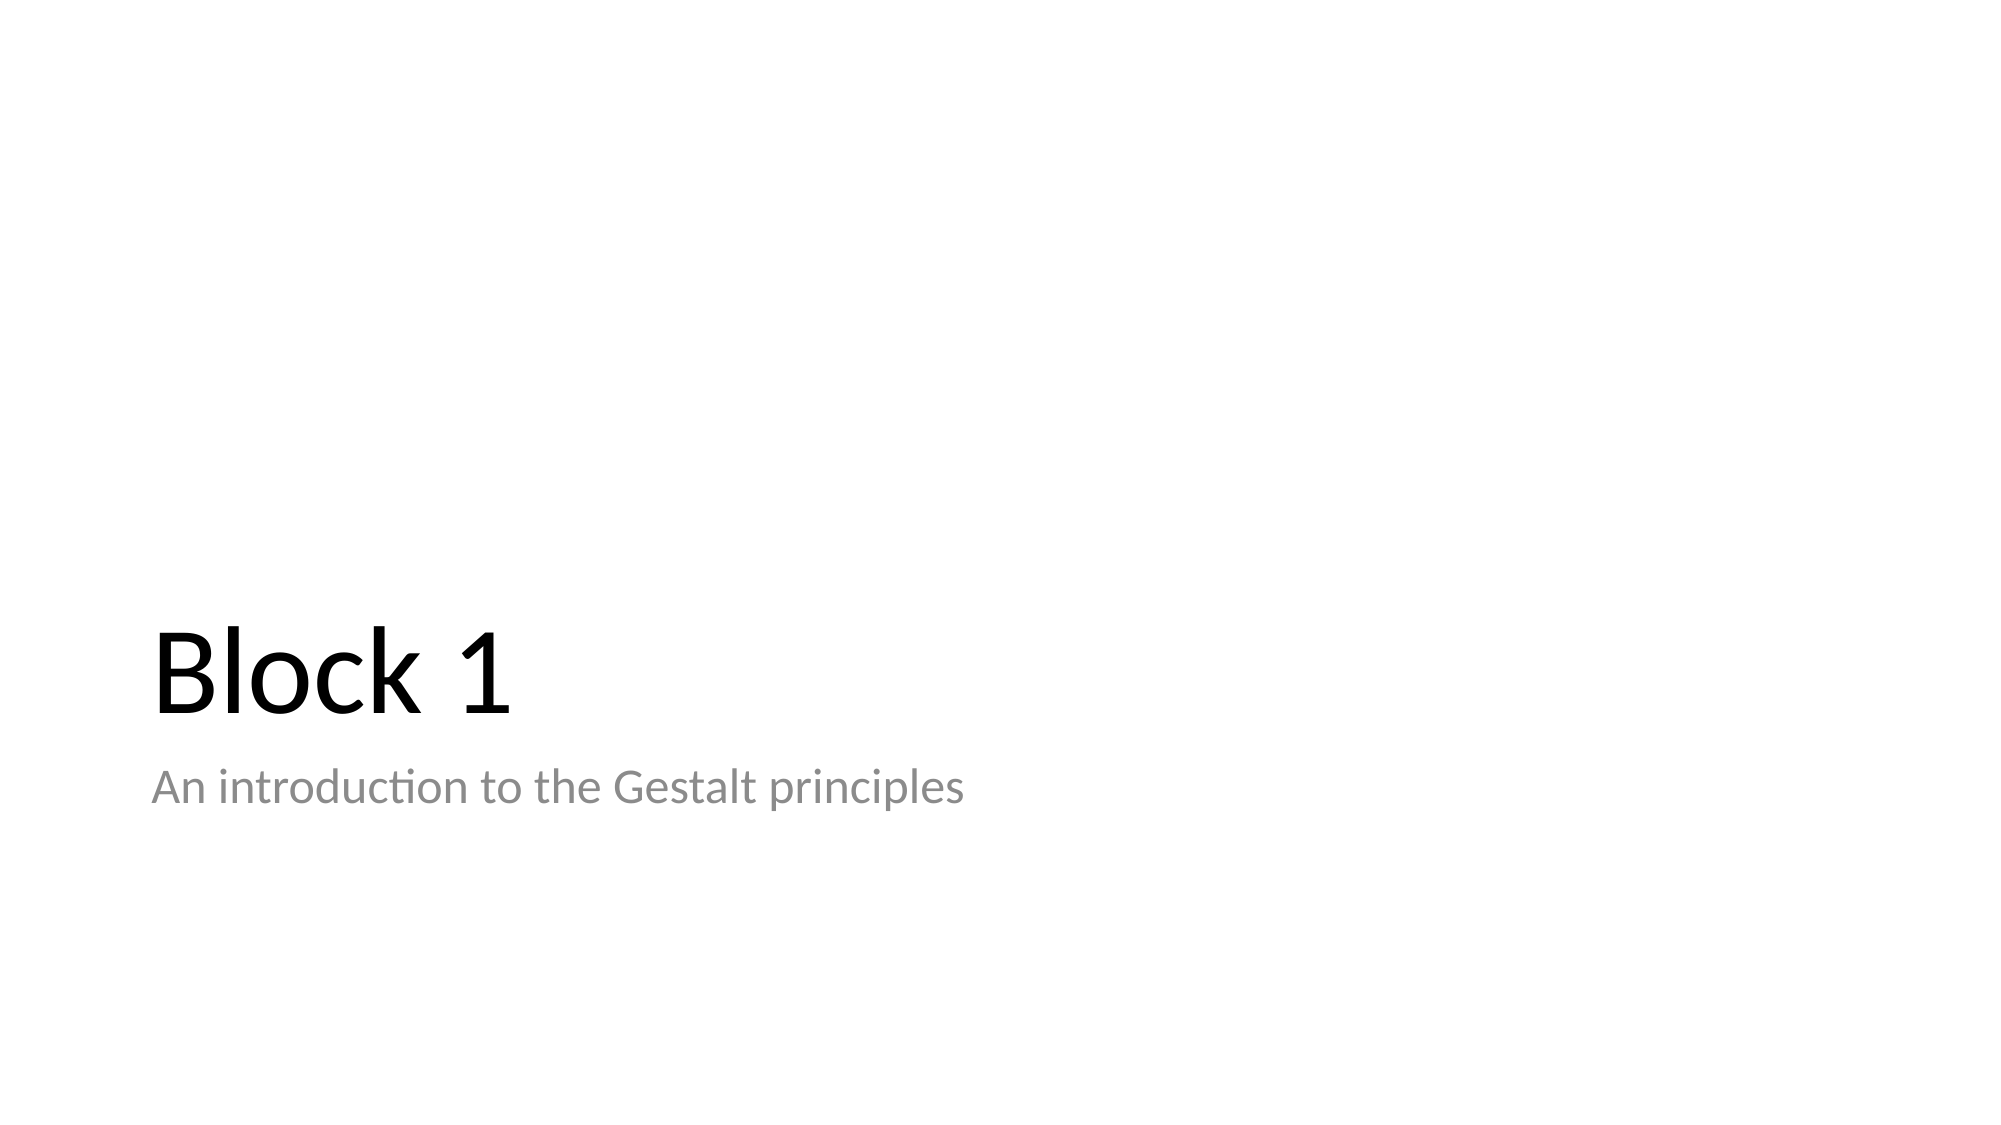

# Block 1
An introduction to the Gestalt principles